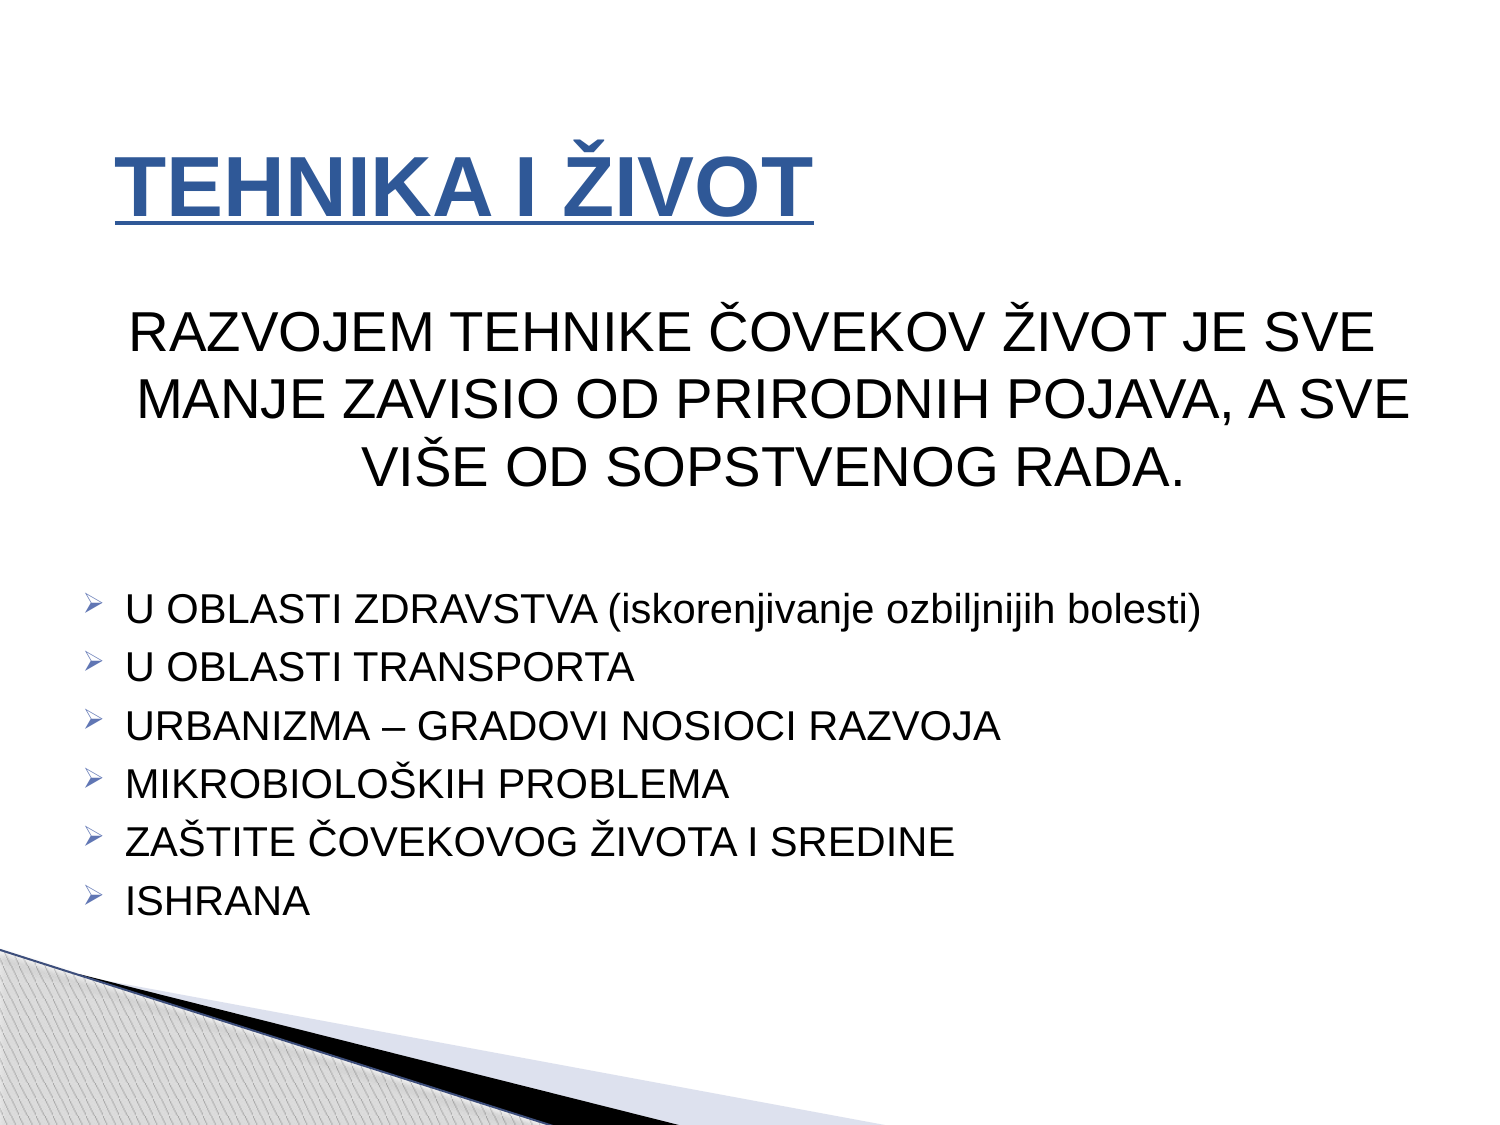

# TEHNIKA I ŽIVOT
RAZVOJEM TEHNIKE ČOVEKOV ŽIVOT JE SVE MANJE ZAVISIO OD PRIRODNIH POJAVA, A SVE VIŠE OD SOPSTVENOG RADA.

U OBLASTI ZDRAVSTVA (iskorenjivanje ozbiljnijih bolesti)
U OBLASTI TRANSPORTA
URBANIZMA – GRADOVI NOSIOCI RAZVOJA
MIKROBIOLOŠKIH PROBLEMA
ZAŠTITE ČOVEKOVOG ŽIVOTA I SREDINE
ISHRANA